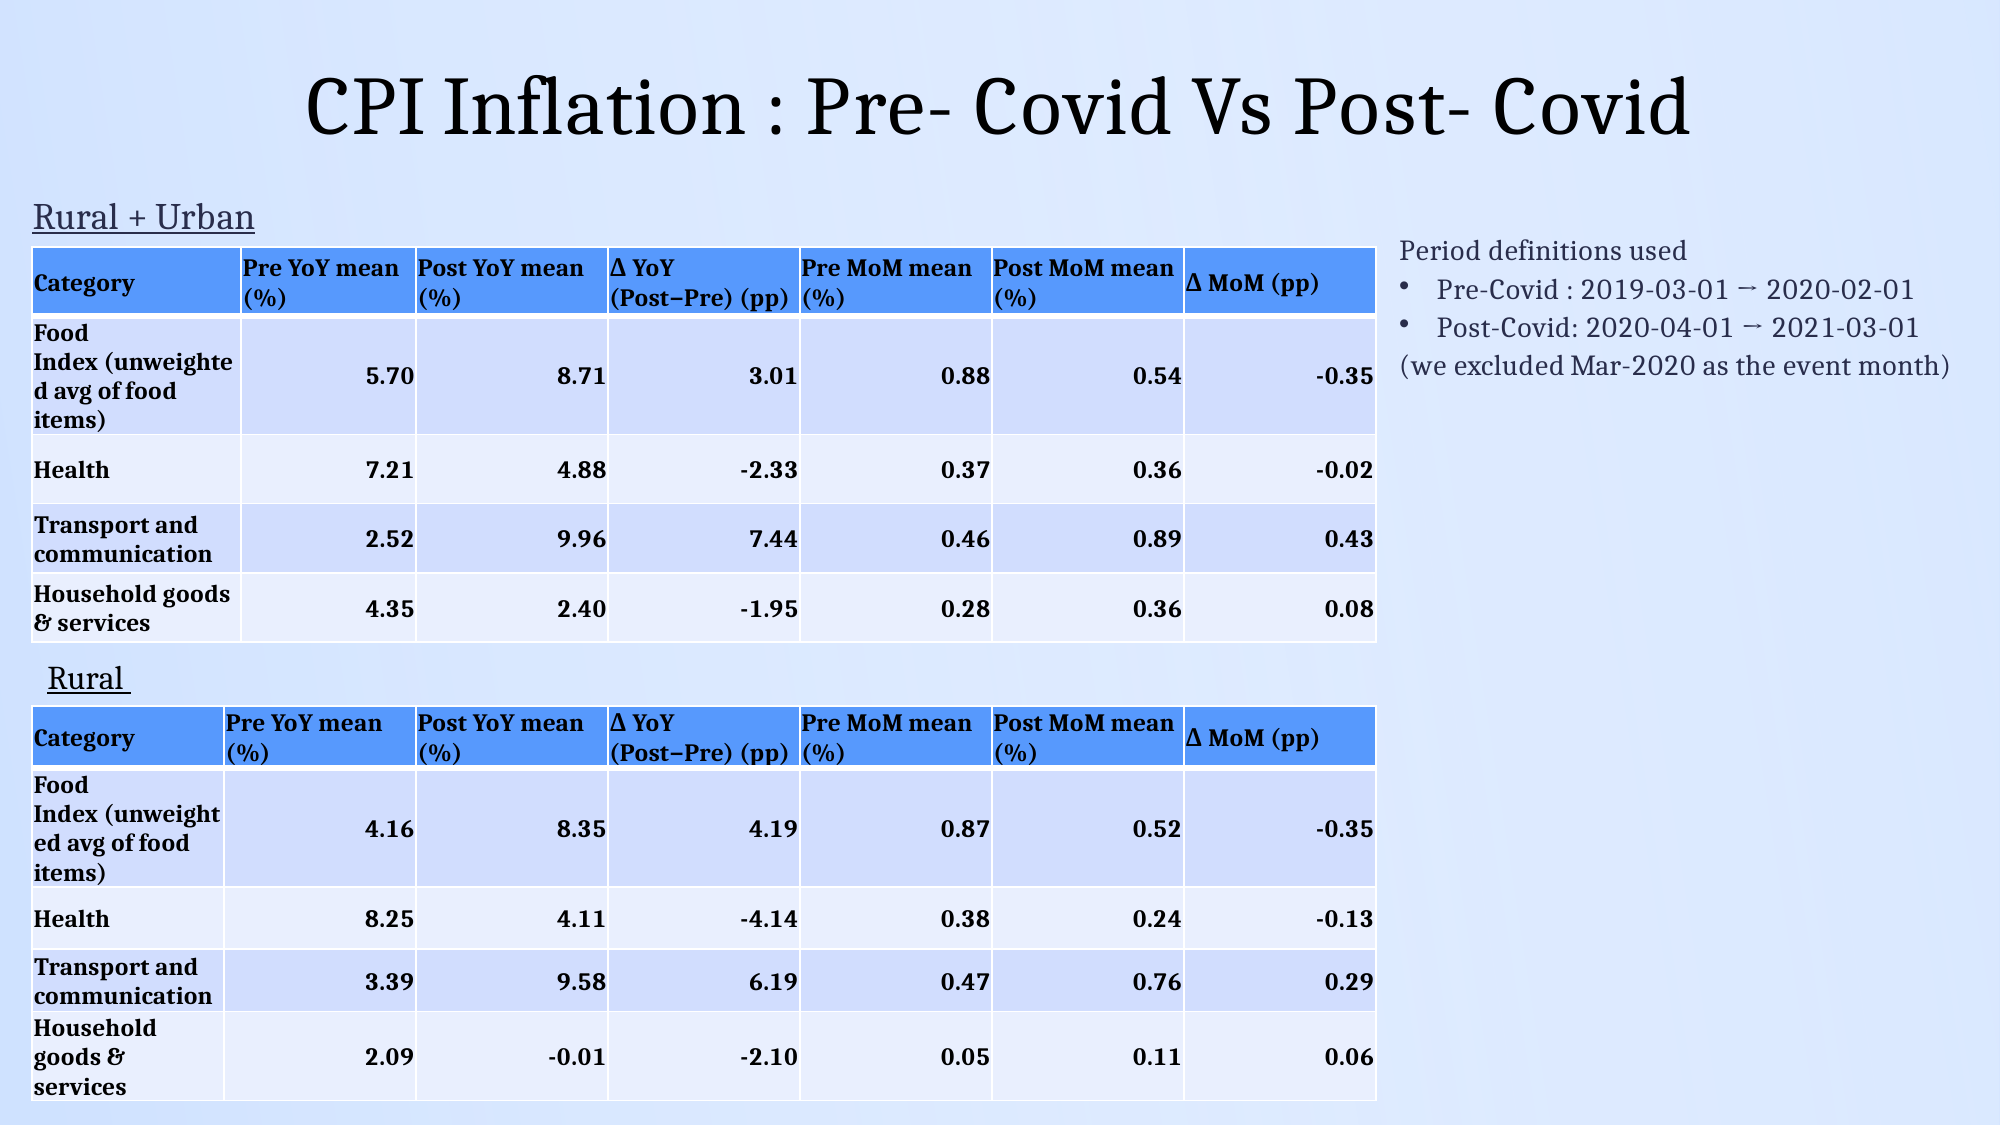

CPI Inflation : Pre- Covid Vs Post- Covid
Rural + Urban
| Category | Pre YoY mean (%) | Post YoY mean (%) | Δ YoY (Post−Pre) (pp) | Pre MoM mean (%) | Post MoM mean (%) | Δ MoM (pp) |
| --- | --- | --- | --- | --- | --- | --- |
| Food Index (unweighted avg of food items) | 5.70 | 8.71 | 3.01 | 0.88 | 0.54 | -0.35 |
| Health | 7.21 | 4.88 | -2.33 | 0.37 | 0.36 | -0.02 |
| Transport and communication | 2.52 | 9.96 | 7.44 | 0.46 | 0.89 | 0.43 |
| Household goods & services | 4.35 | 2.40 | -1.95 | 0.28 | 0.36 | 0.08 |
Period definitions used
Pre-Covid : 2019-03-01 → 2020-02-01
Post-Covid: 2020-04-01 → 2021-03-01
(we excluded Mar-2020 as the event month)

Rural
| Category | Pre YoY mean (%) | Post YoY mean (%) | Δ YoY (Post−Pre) (pp) | Pre MoM mean (%) | Post MoM mean (%) | Δ MoM (pp) |
| --- | --- | --- | --- | --- | --- | --- |
| Food Index (unweighted avg of food items) | 4.16 | 8.35 | 4.19 | 0.87 | 0.52 | -0.35 |
| Health | 8.25 | 4.11 | -4.14 | 0.38 | 0.24 | -0.13 |
| Transport and communication | 3.39 | 9.58 | 6.19 | 0.47 | 0.76 | 0.29 |
| Household goods & services | 2.09 | -0.01 | -2.10 | 0.05 | 0.11 | 0.06 |
17